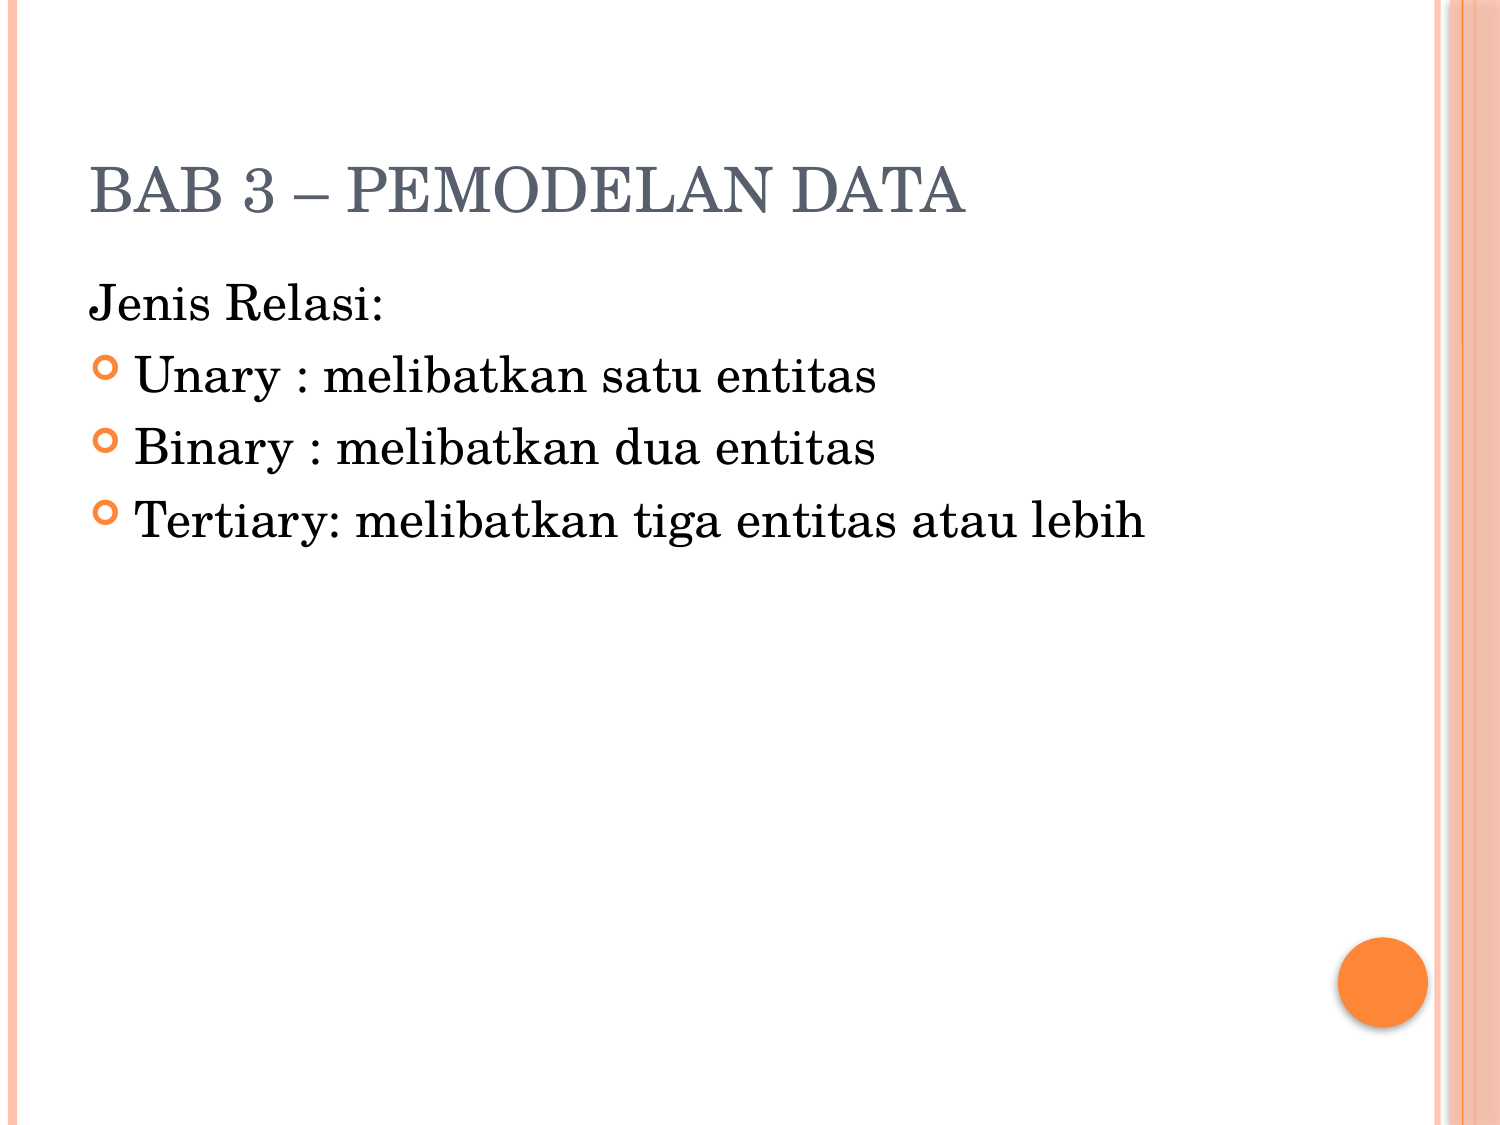

# Bab 3 – Pemodelan Data
Jenis Relasi:
Unary : melibatkan satu entitas
Binary : melibatkan dua entitas
Tertiary: melibatkan tiga entitas atau lebih